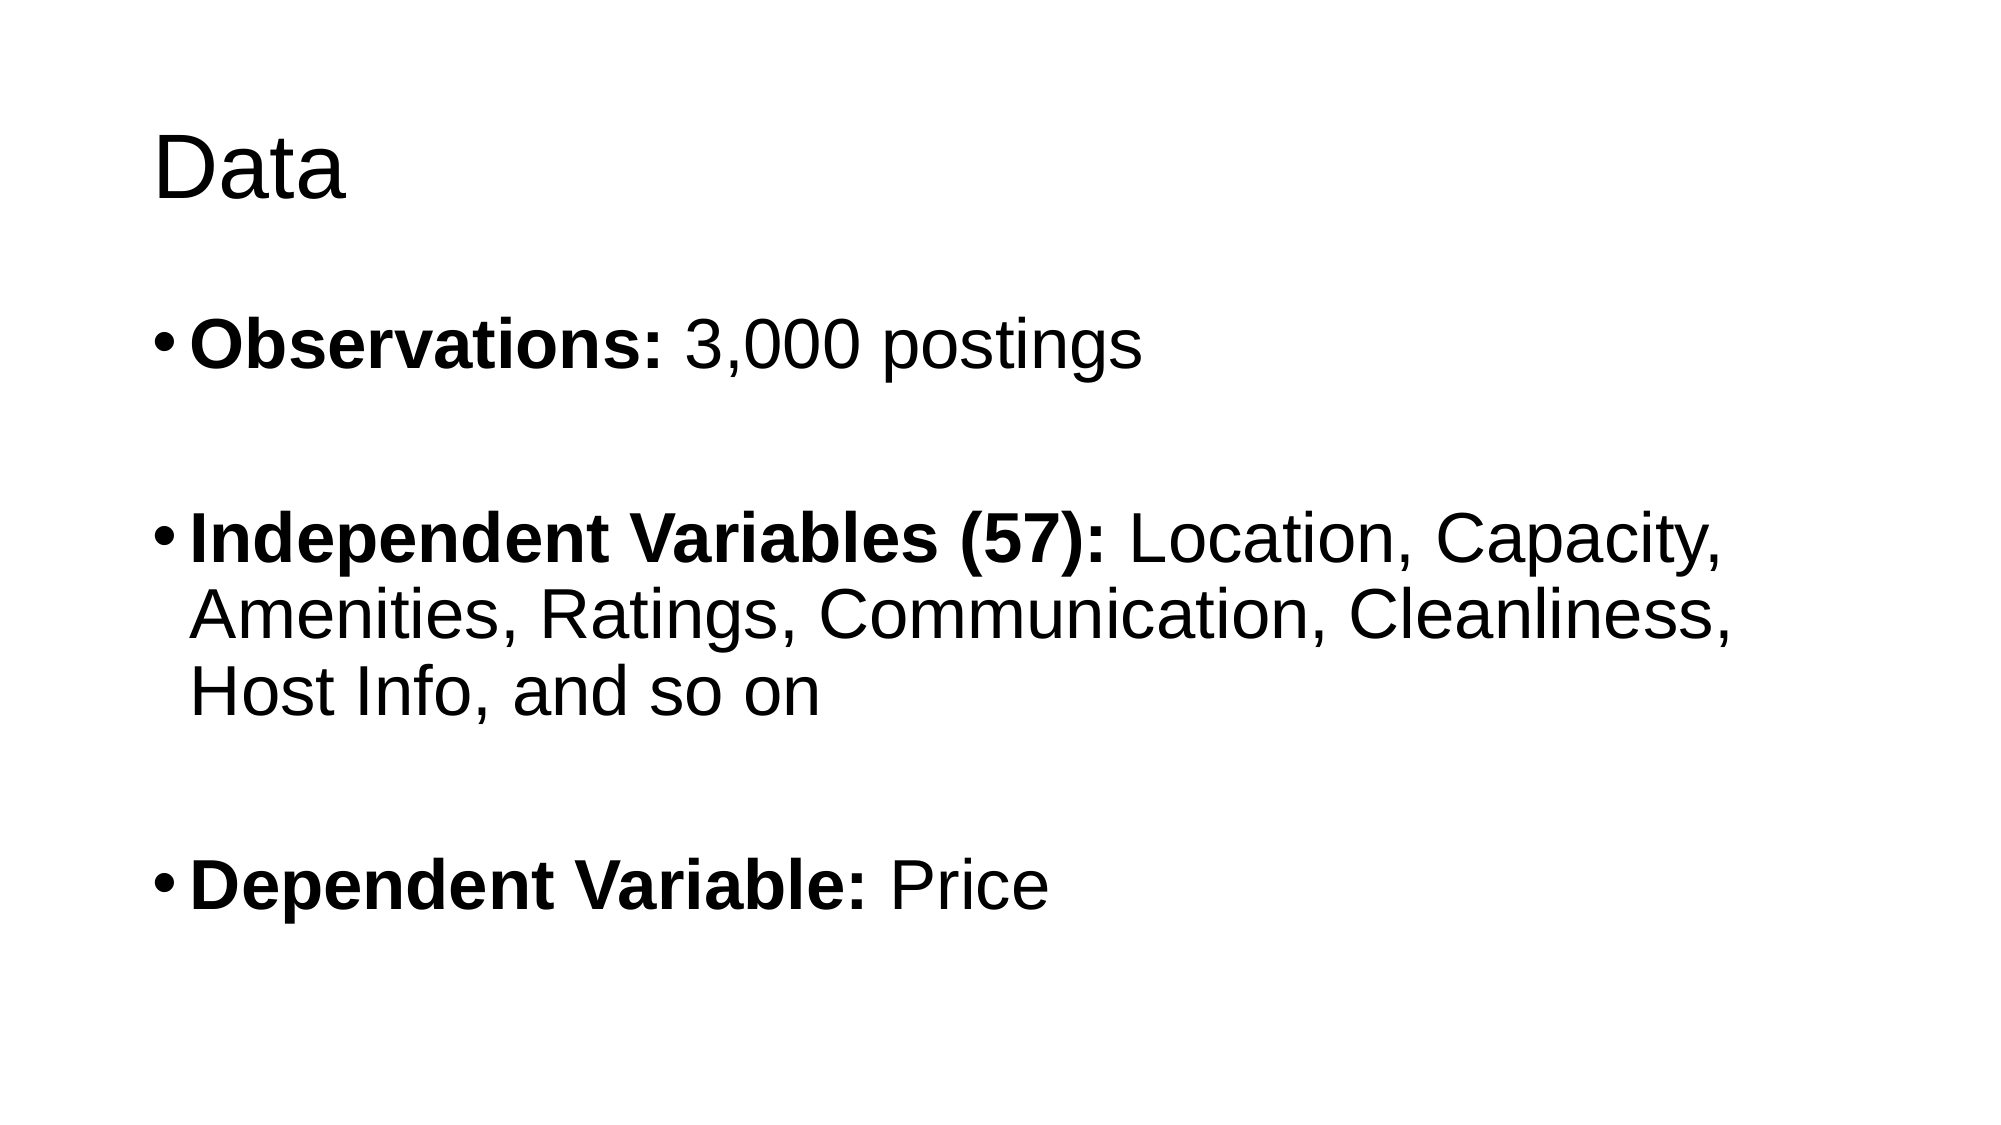

# Data
Observations: 3,000 postings

Independent Variables (57): Location, Capacity, Amenities, Ratings, Communication, Cleanliness, Host Info, and so on

Dependent Variable: Price